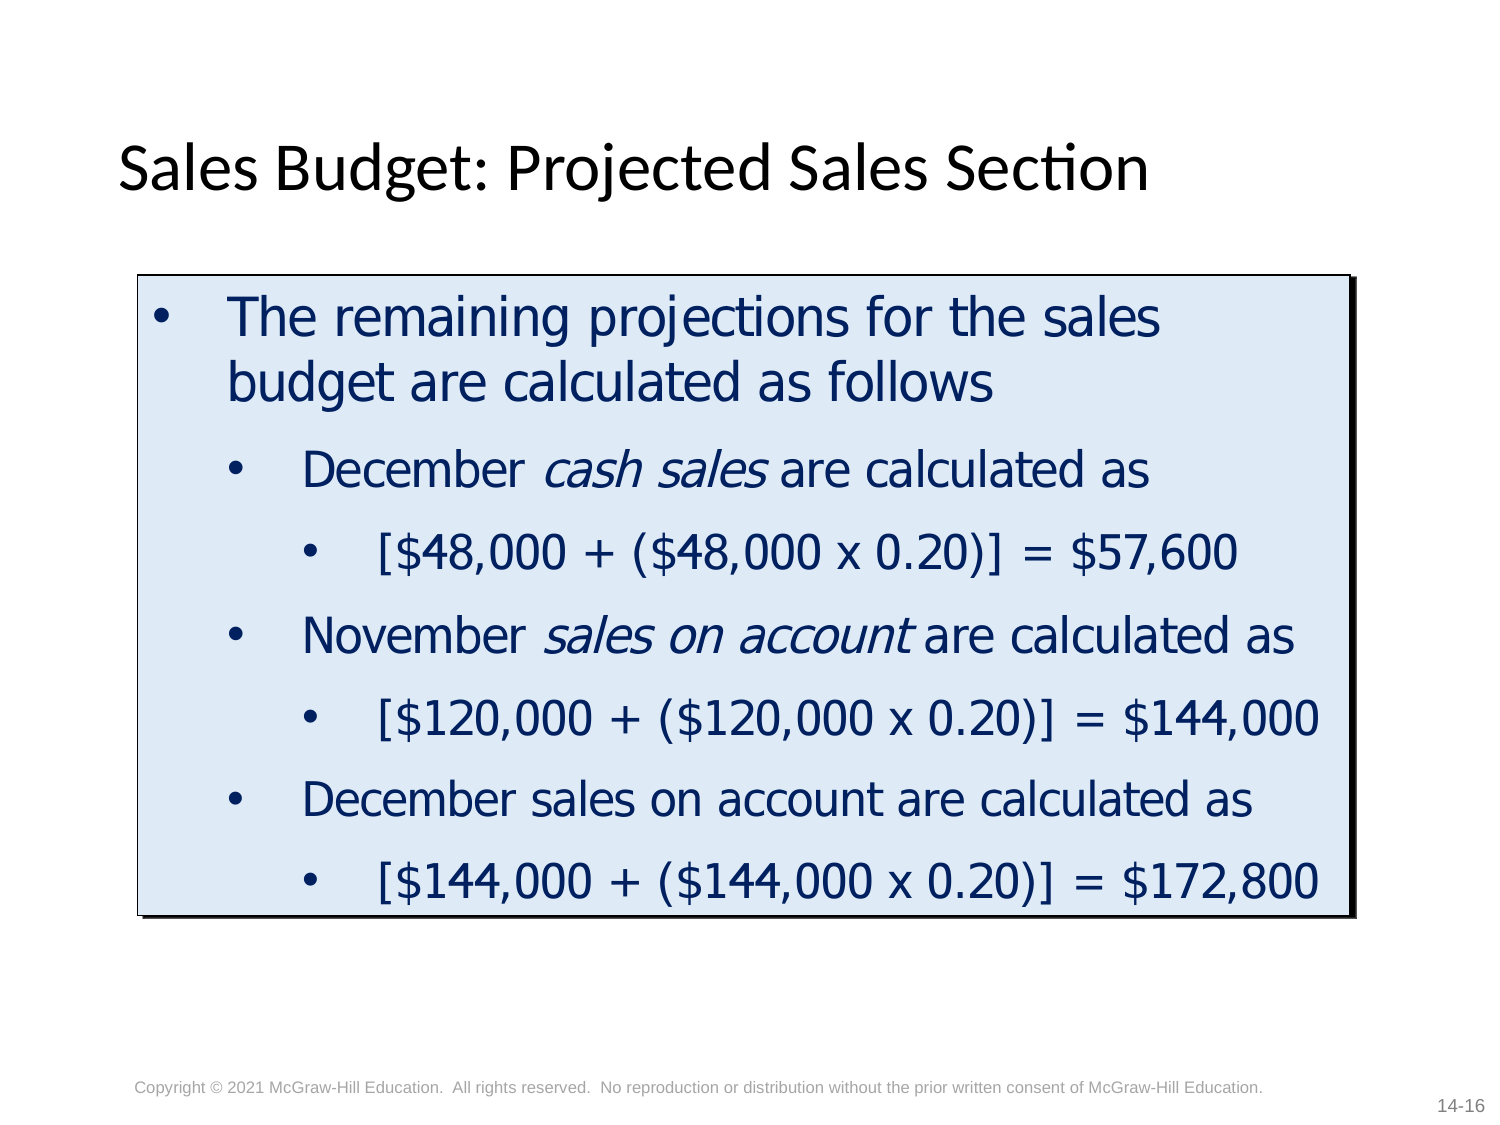

# Sales Budget: Projected Sales Section
The remaining projections for the sales budget are calculated as follows
December cash sales are calculated as
[$48,000 + ($48,000 x 0.20)] = $57,600
November sales on account are calculated as
[$120,000 + ($120,000 x 0.20)] = $144,000
December sales on account are calculated as
[$144,000 + ($144,000 x 0.20)] = $172,800